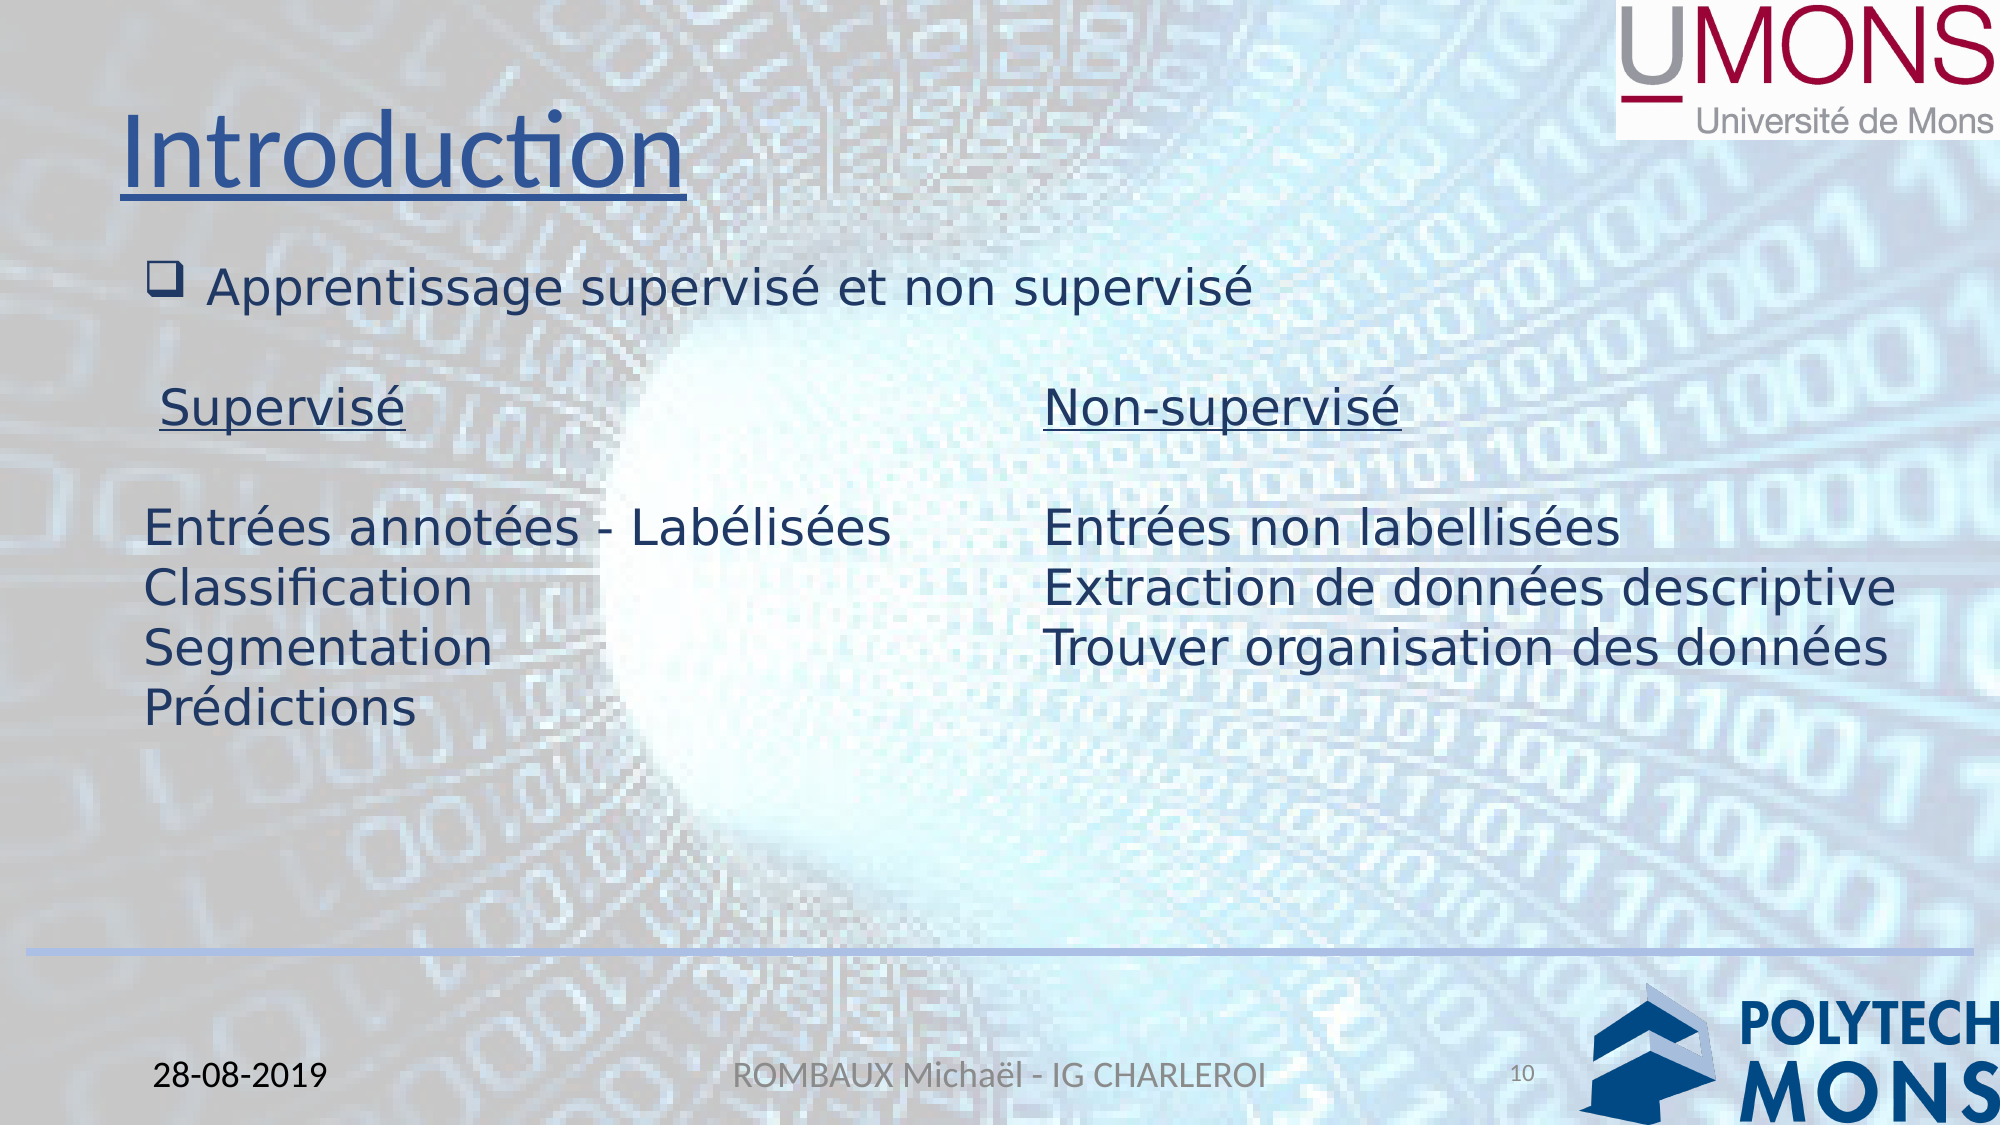

# Introduction
 Apprentissage supervisé et non supervisé

 Supervisé					Non-supervisé

Entrées annotées - Labélisées	Entrées non labellisées
Classification				Extraction de données descriptive
Segmentation				Trouver organisation des données
Prédictions
10
28-08-2019
ROMBAUX Michaël - IG CHARLEROI